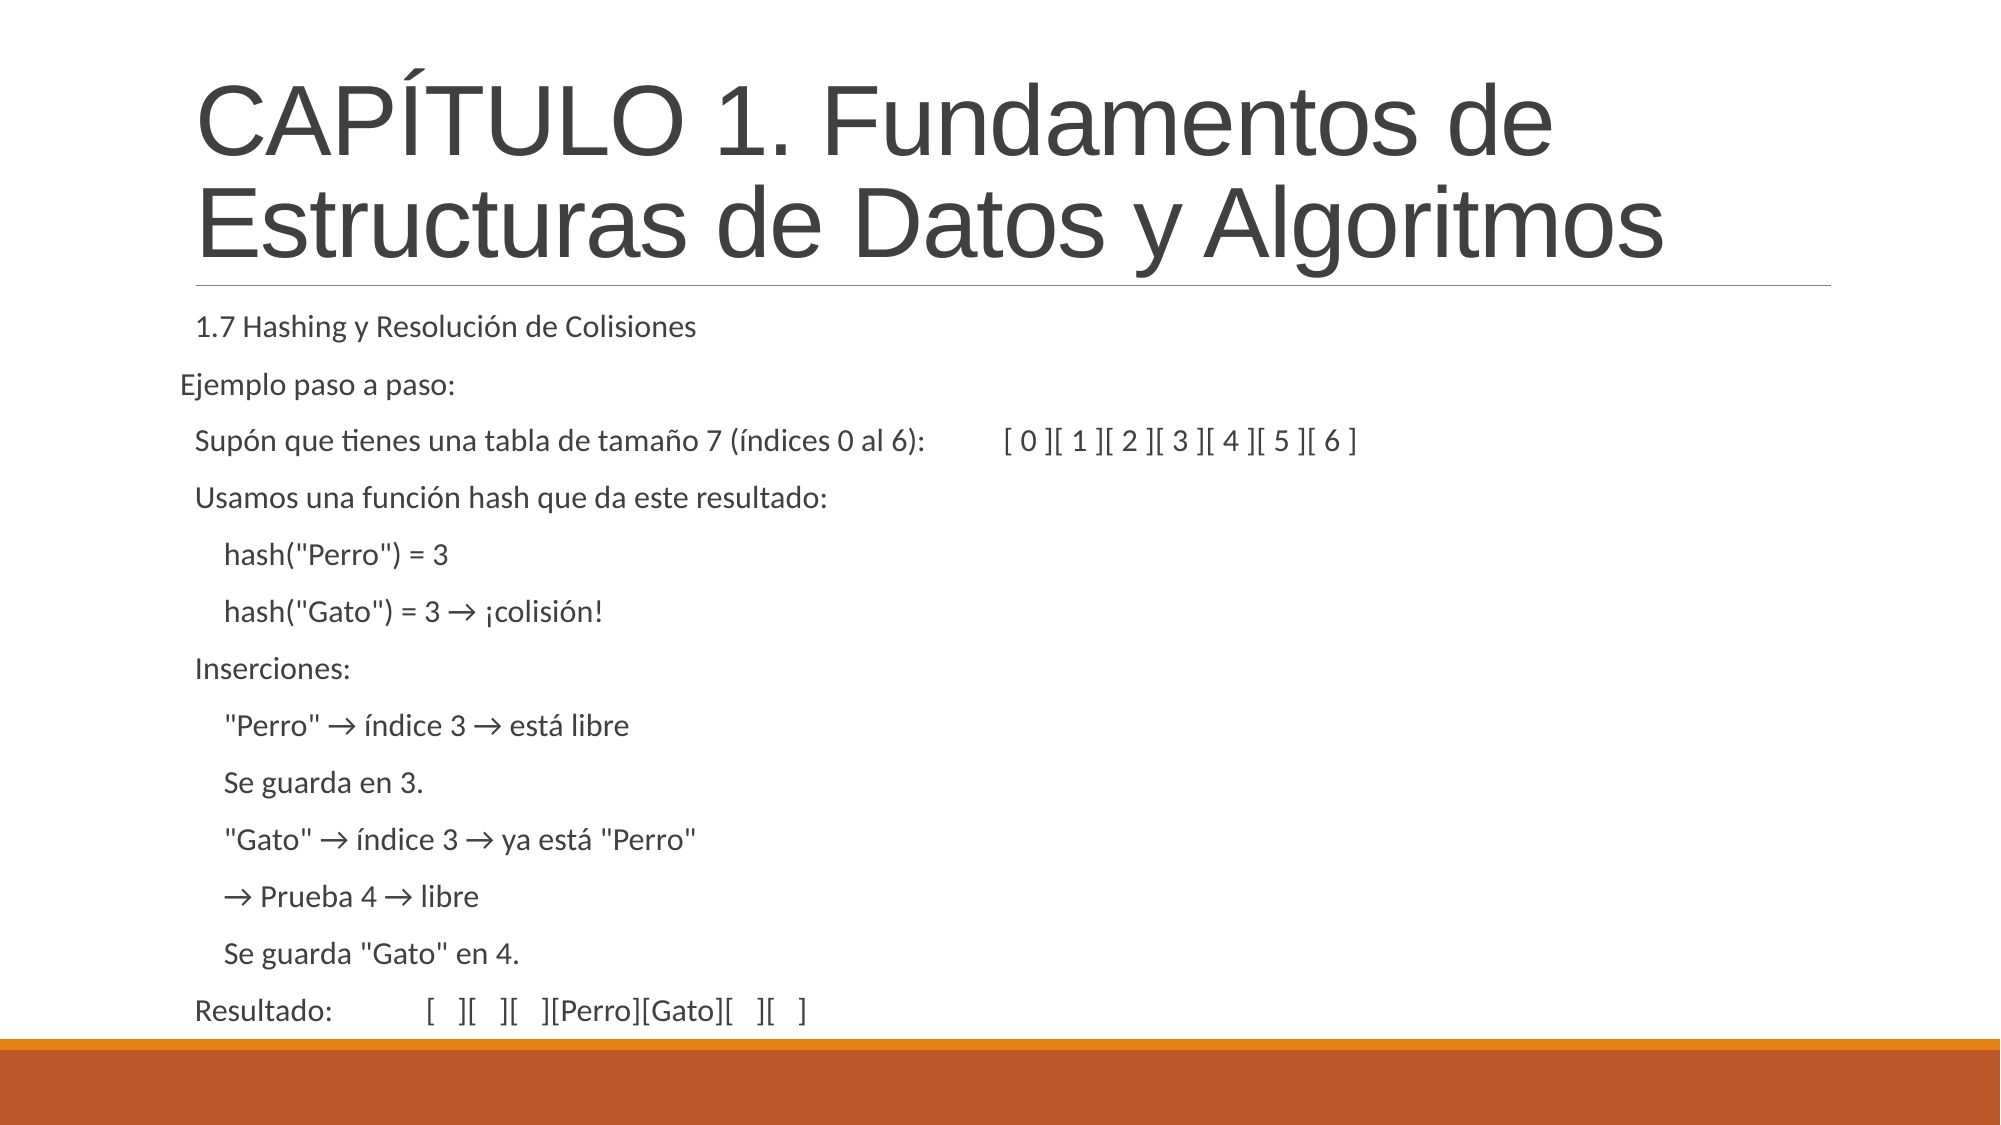

# CAPÍTULO 1. Fundamentos de Estructuras de Datos y Algoritmos
1.7 Hashing y Resolución de Colisiones
Ejemplo paso a paso:
Supón que tienes una tabla de tamaño 7 (índices 0 al 6): 	[ 0 ][ 1 ][ 2 ][ 3 ][ 4 ][ 5 ][ 6 ]
Usamos una función hash que da este resultado:
    hash("Perro") = 3
    hash("Gato") = 3 → ¡colisión!
Inserciones:
    "Perro" → índice 3 → está libre
    Se guarda en 3.
    "Gato" → índice 3 → ya está "Perro"
    → Prueba 4 → libre
    Se guarda "Gato" en 4.
Resultado:			[   ][   ][   ][Perro][Gato][   ][   ]